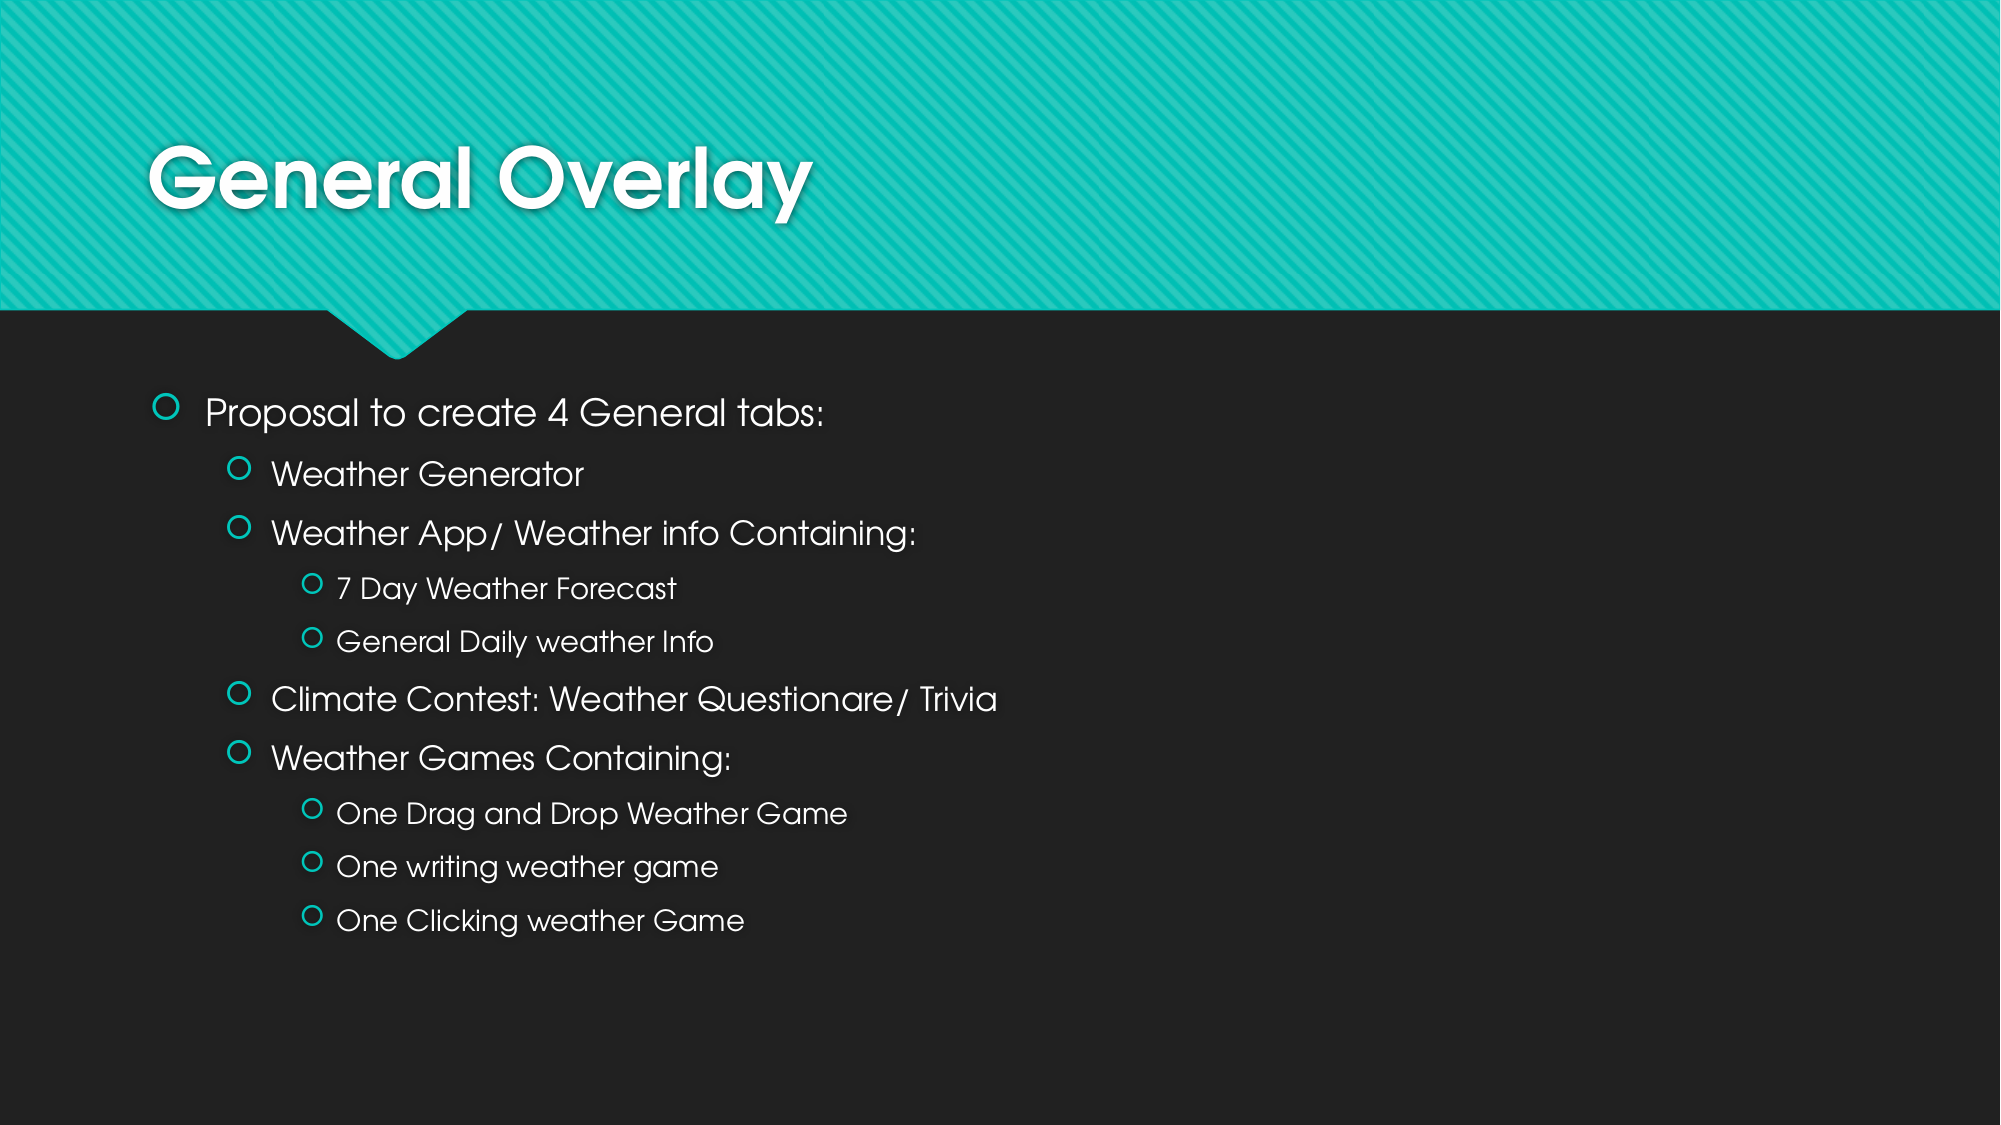

# General Overlay
Proposal to create 4 General tabs:
Weather Generator
Weather App/ Weather info Containing:
7 Day Weather Forecast
General Daily weather Info
Climate Contest: Weather Questionare/ Trivia
Weather Games Containing:
One Drag and Drop Weather Game
One writing weather game
One Clicking weather Game